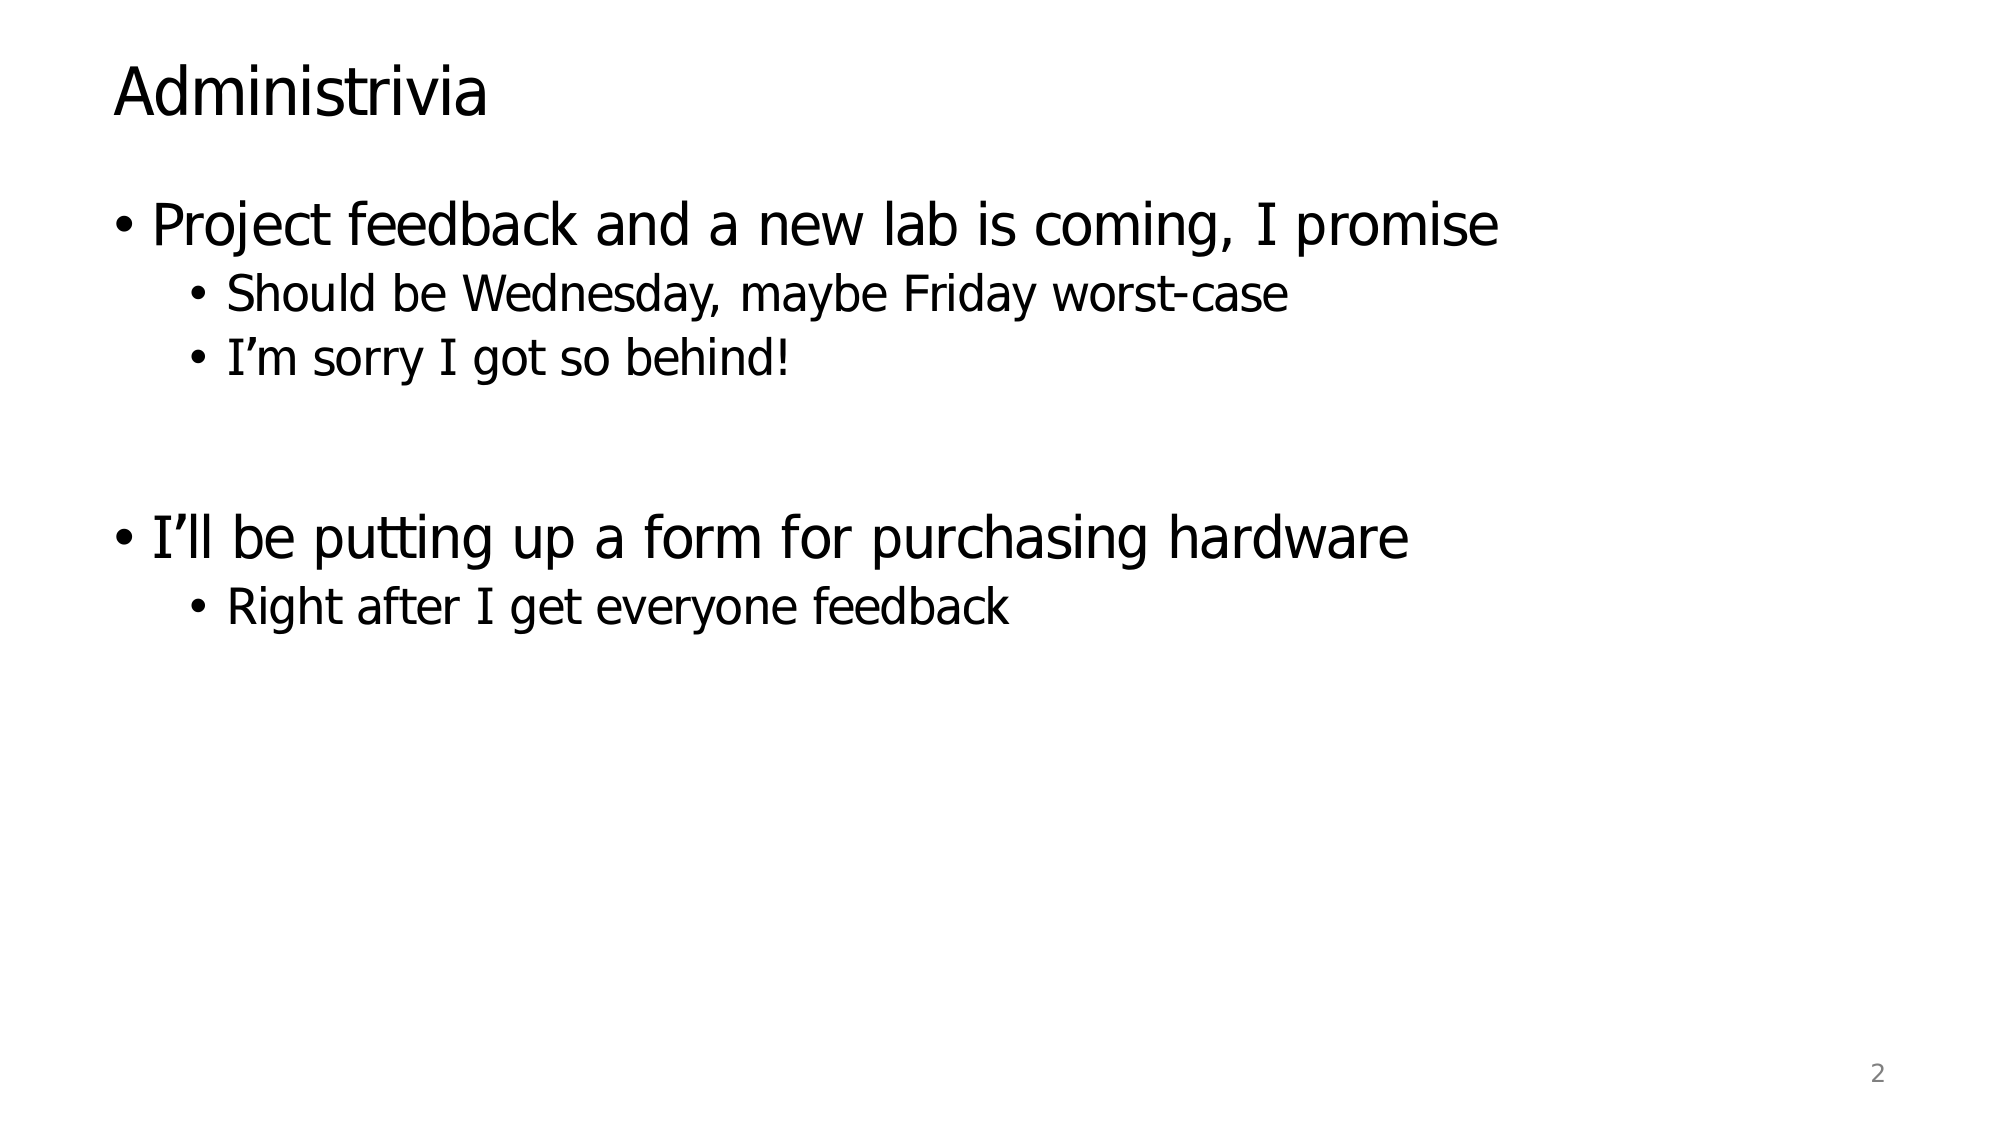

# Administrivia
Project feedback and a new lab is coming, I promise
Should be Wednesday, maybe Friday worst-case
I’m sorry I got so behind!

I’ll be putting up a form for purchasing hardware
Right after I get everyone feedback
2